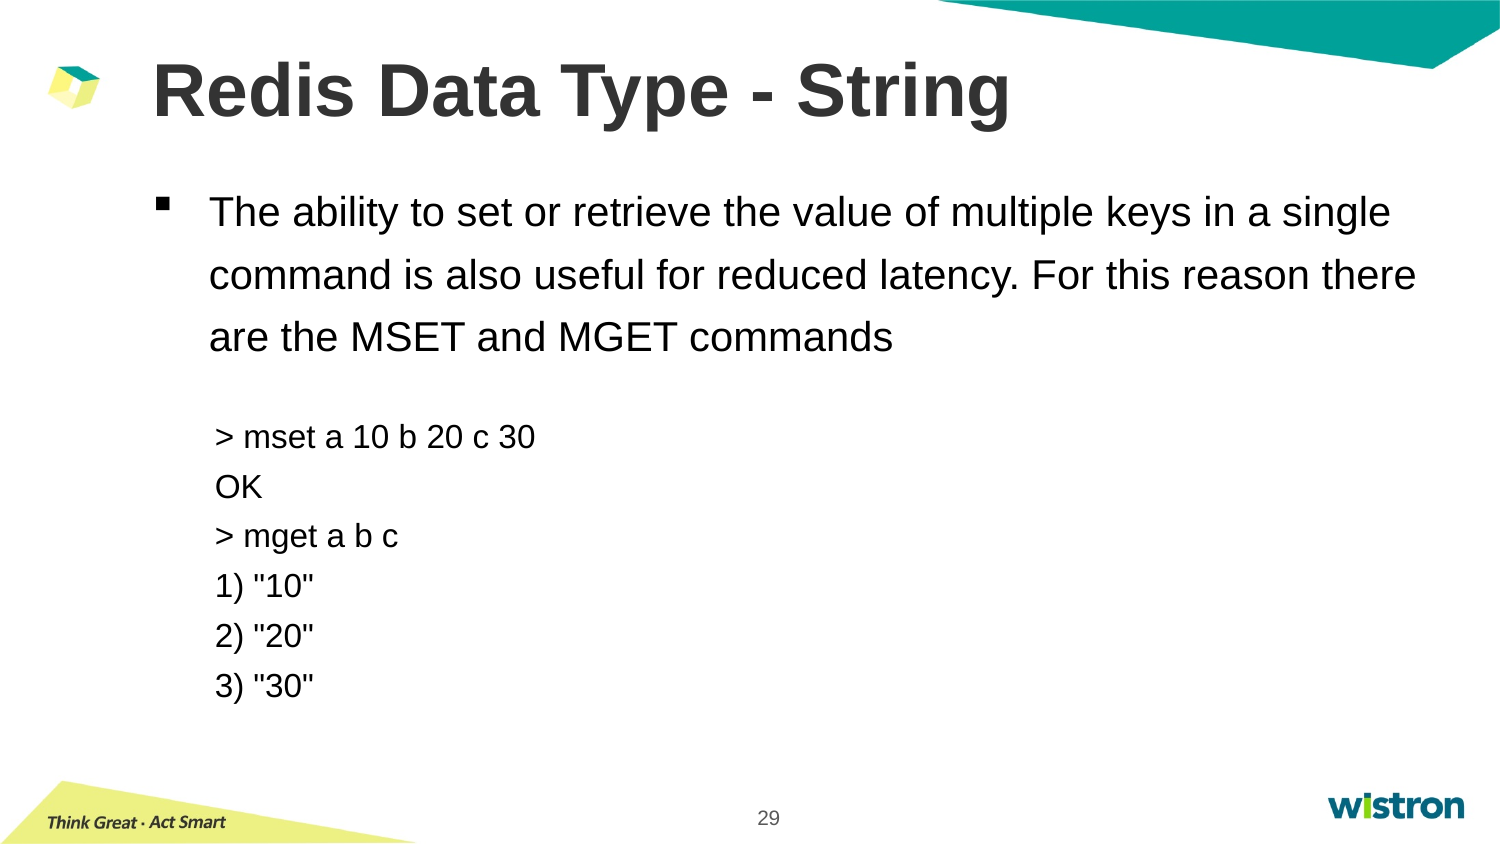

# Redis Data Type - String
The ability to set or retrieve the value of multiple keys in a single command is also useful for reduced latency. For this reason there are the MSET and MGET commands
> mset a 10 b 20 c 30
OK
> mget a b c
1) "10"
2) "20"
3) "30"
29